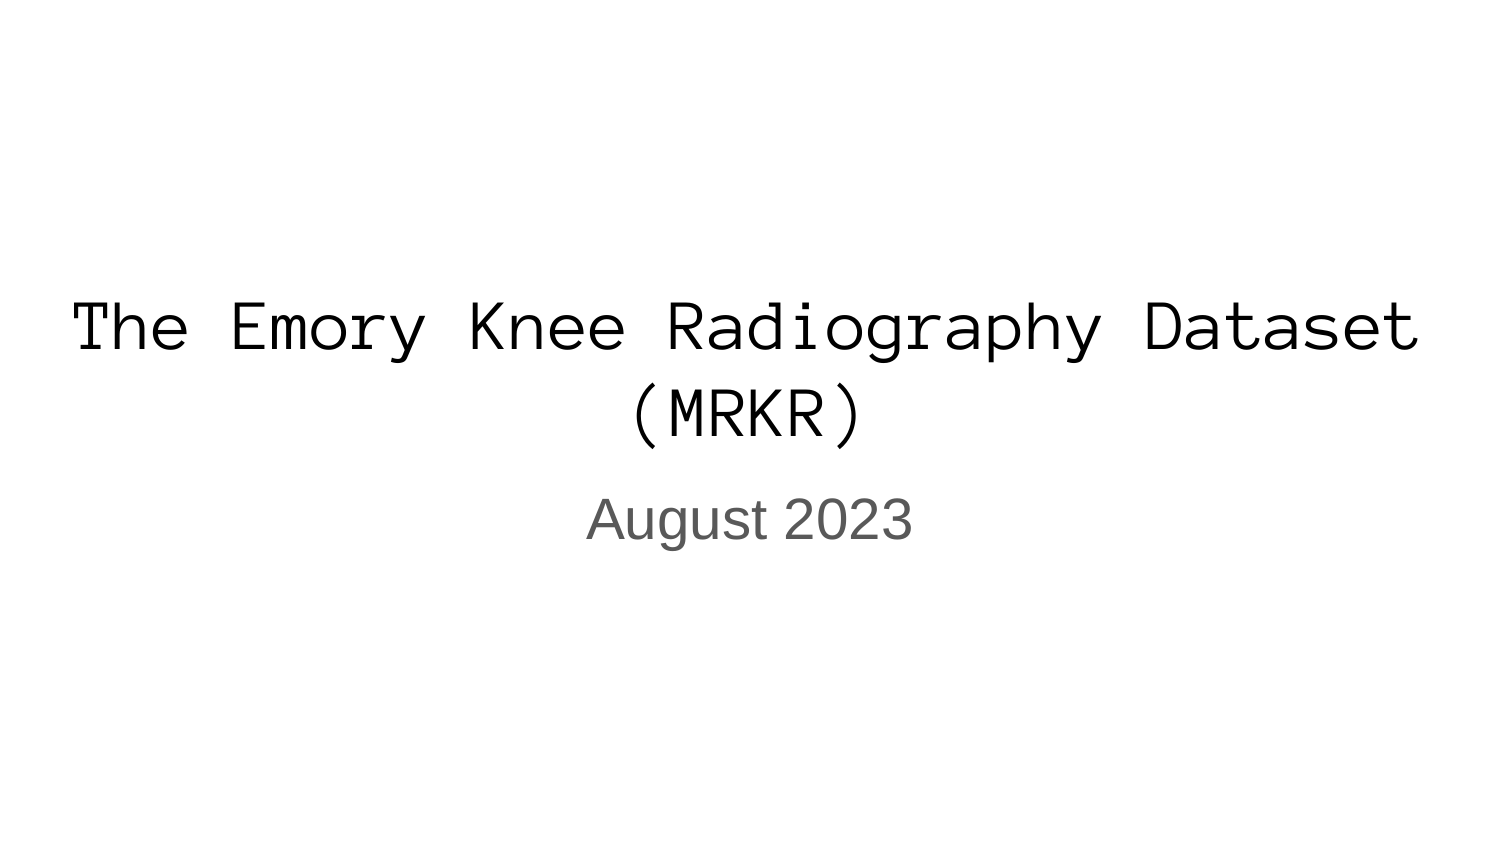

# The Emory Knee Radiography Dataset
(MRKR)
August 2023